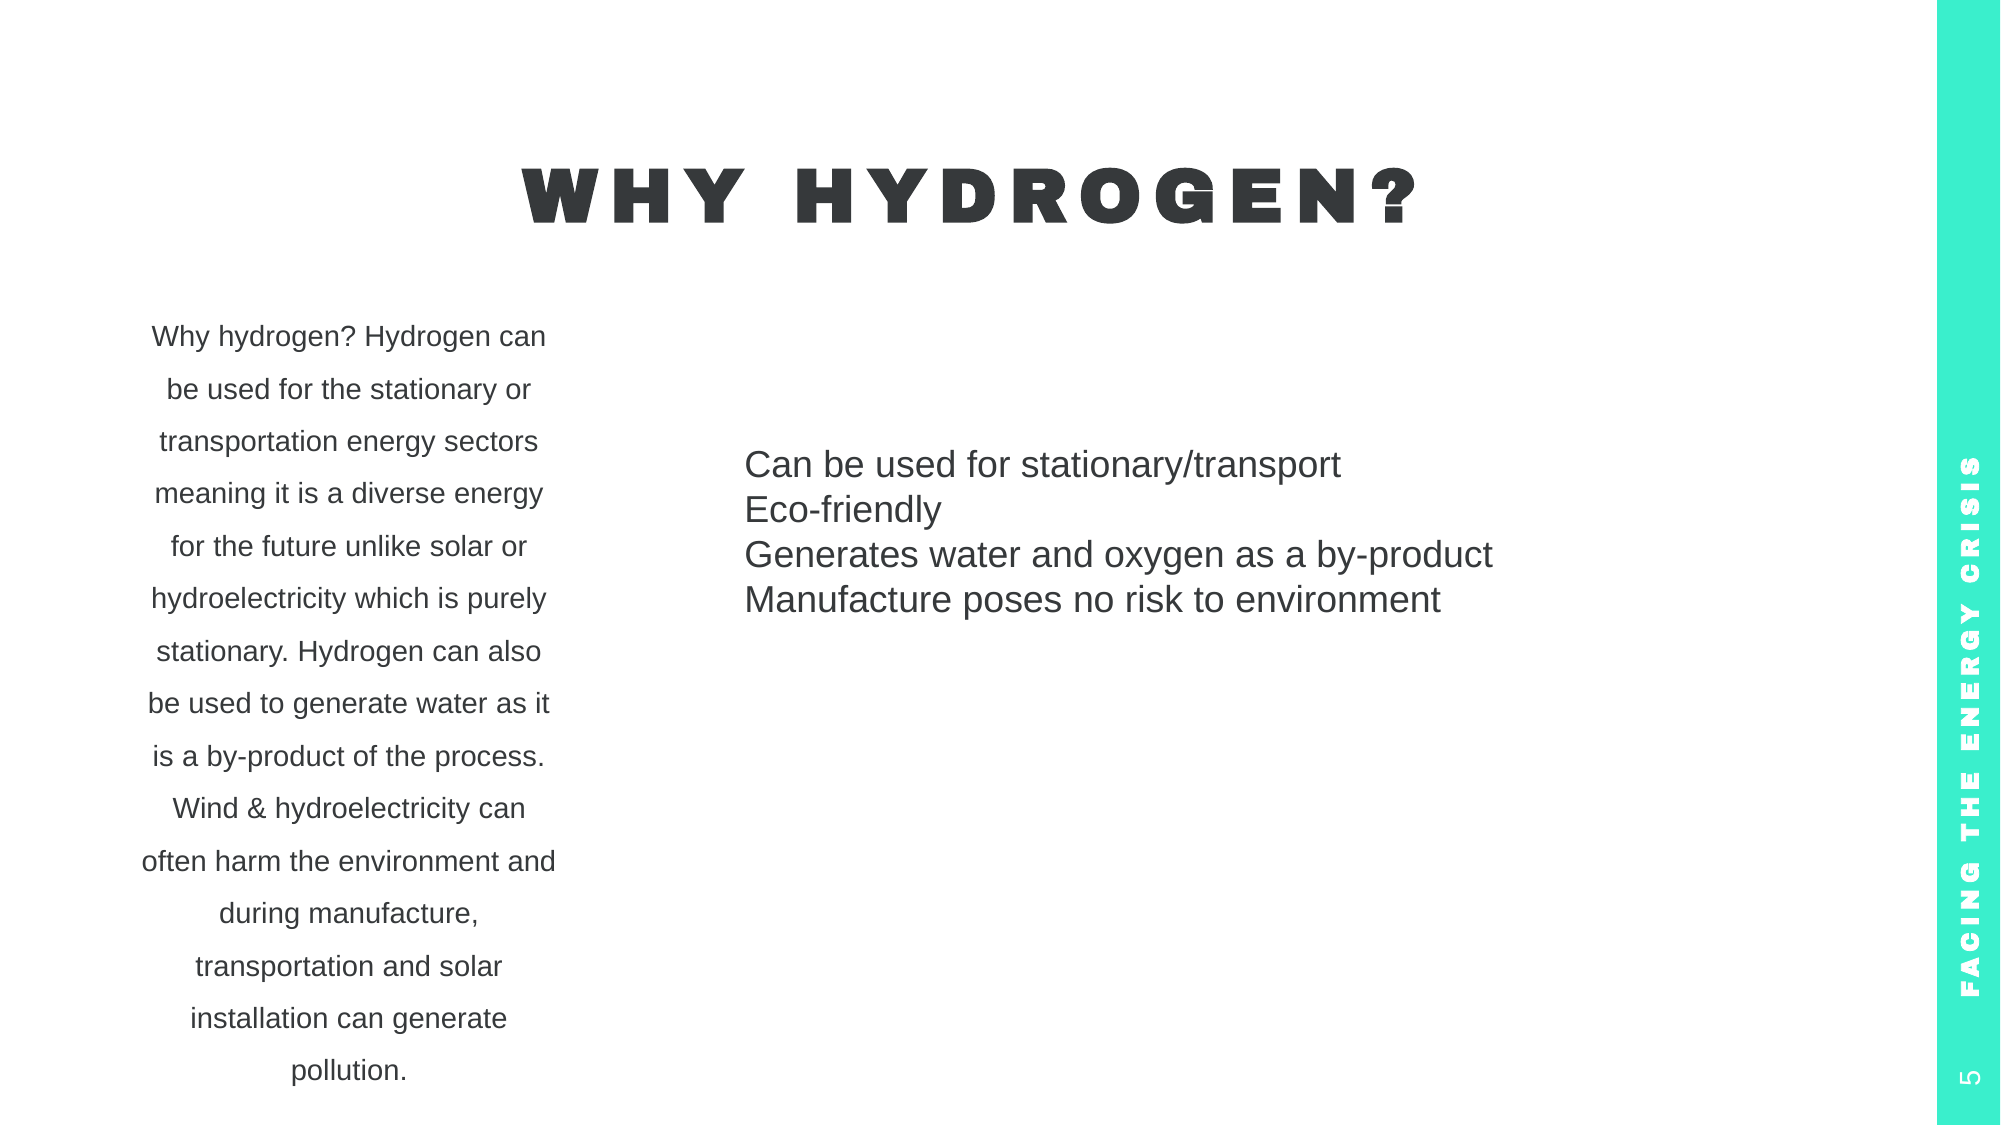

# Why Hydrogen?
Why hydrogen? Hydrogen can be used for the stationary or transportation energy sectors meaning it is a diverse energy for the future unlike solar or hydroelectricity which is purely stationary. Hydrogen can also be used to generate water as it is a by-product of the process. Wind & hydroelectricity can often harm the environment and during manufacture, transportation and solar installation can generate pollution.

Can be used for stationary/transport
Eco-friendly
Generates water and oxygen as a by-product
Manufacture poses no risk to environment
Facing The Energy Crisis
5